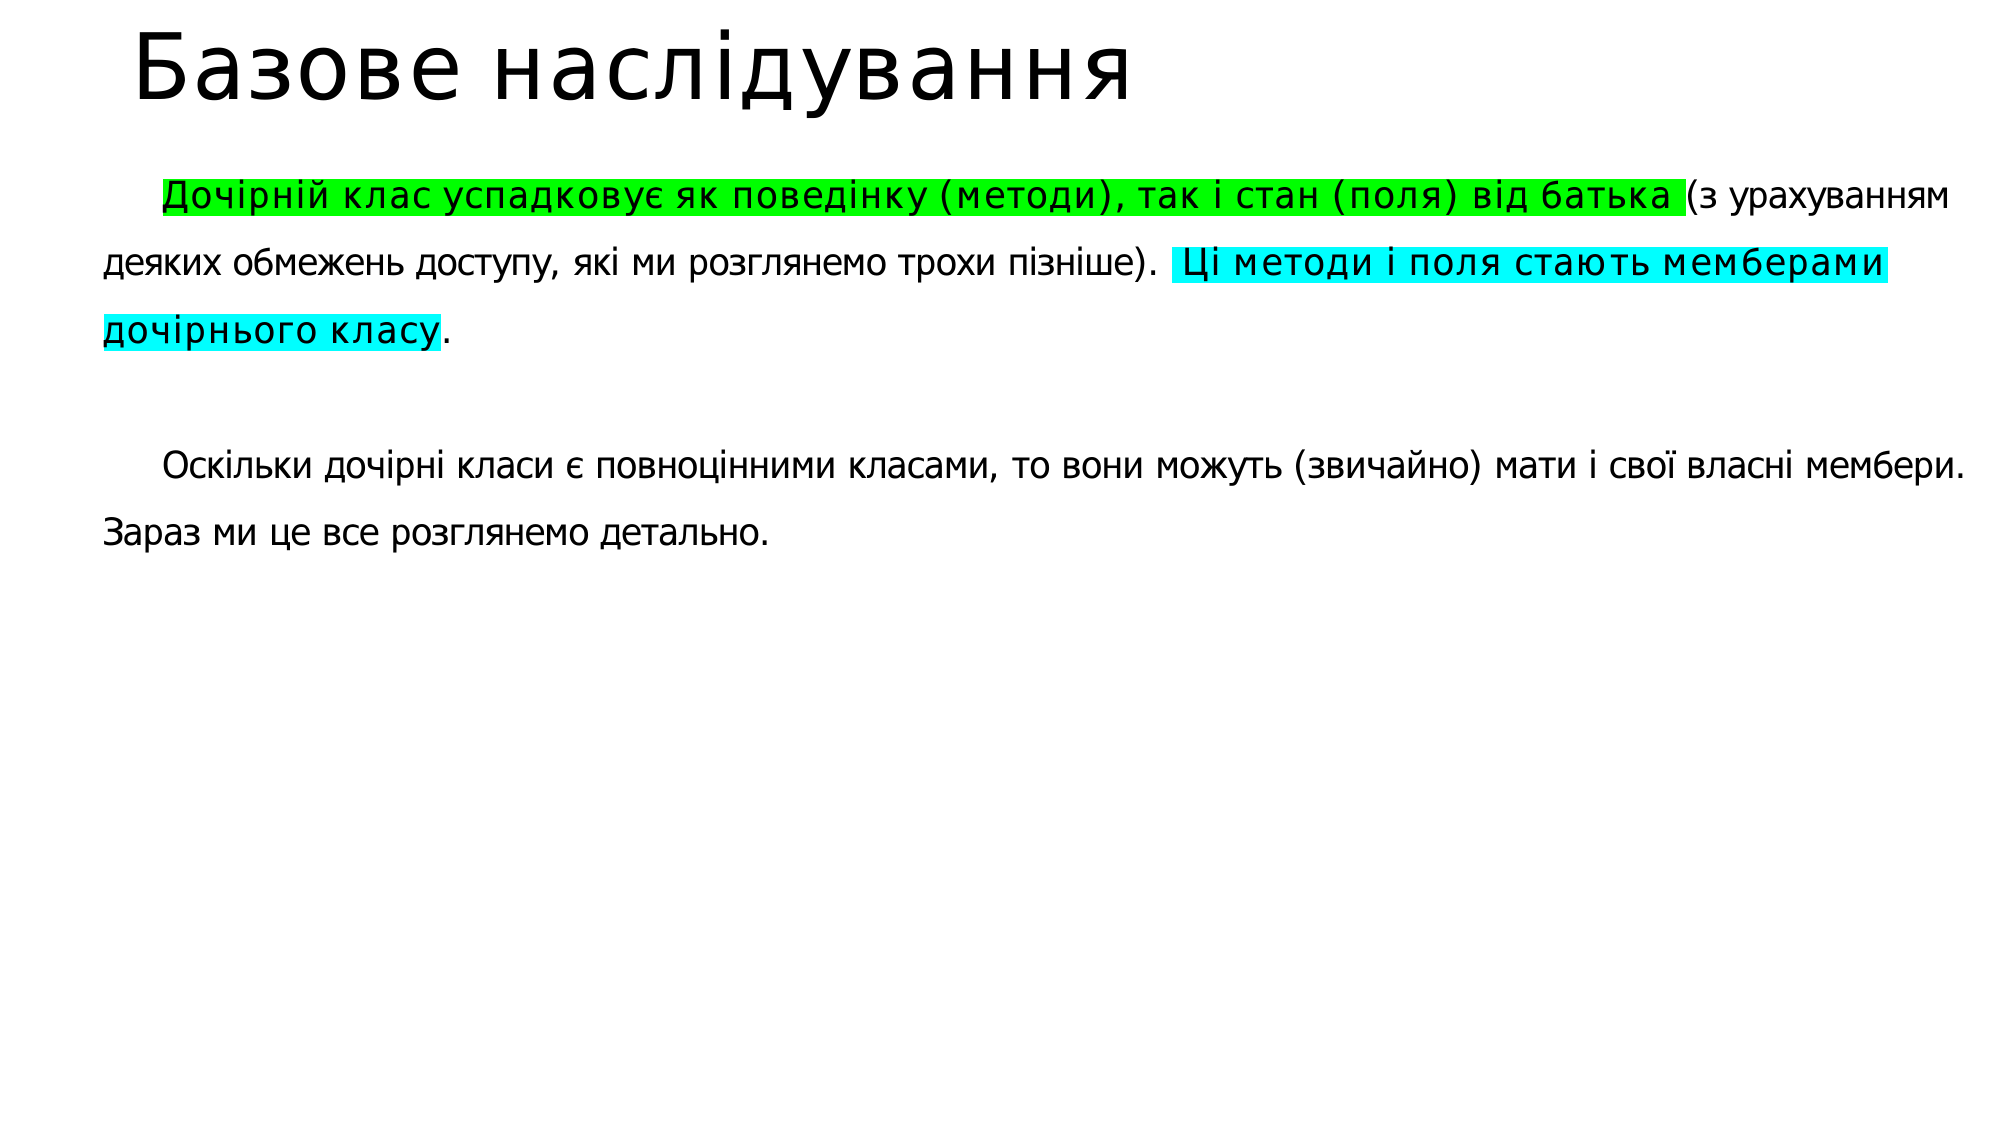

# Базове наслідування
Дочірній клас успадковує як поведінку (методи), так і стан (поля) від батька (з урахуванням деяких обмежень доступу, які ми розглянемо трохи пізніше).  Ці методи і поля стають мемберами дочірнього класу.

Оскільки дочірні класи є повноцінними класами, то вони можуть (звичайно) мати і свої власні мембери. Зараз ми це все розглянемо детально.